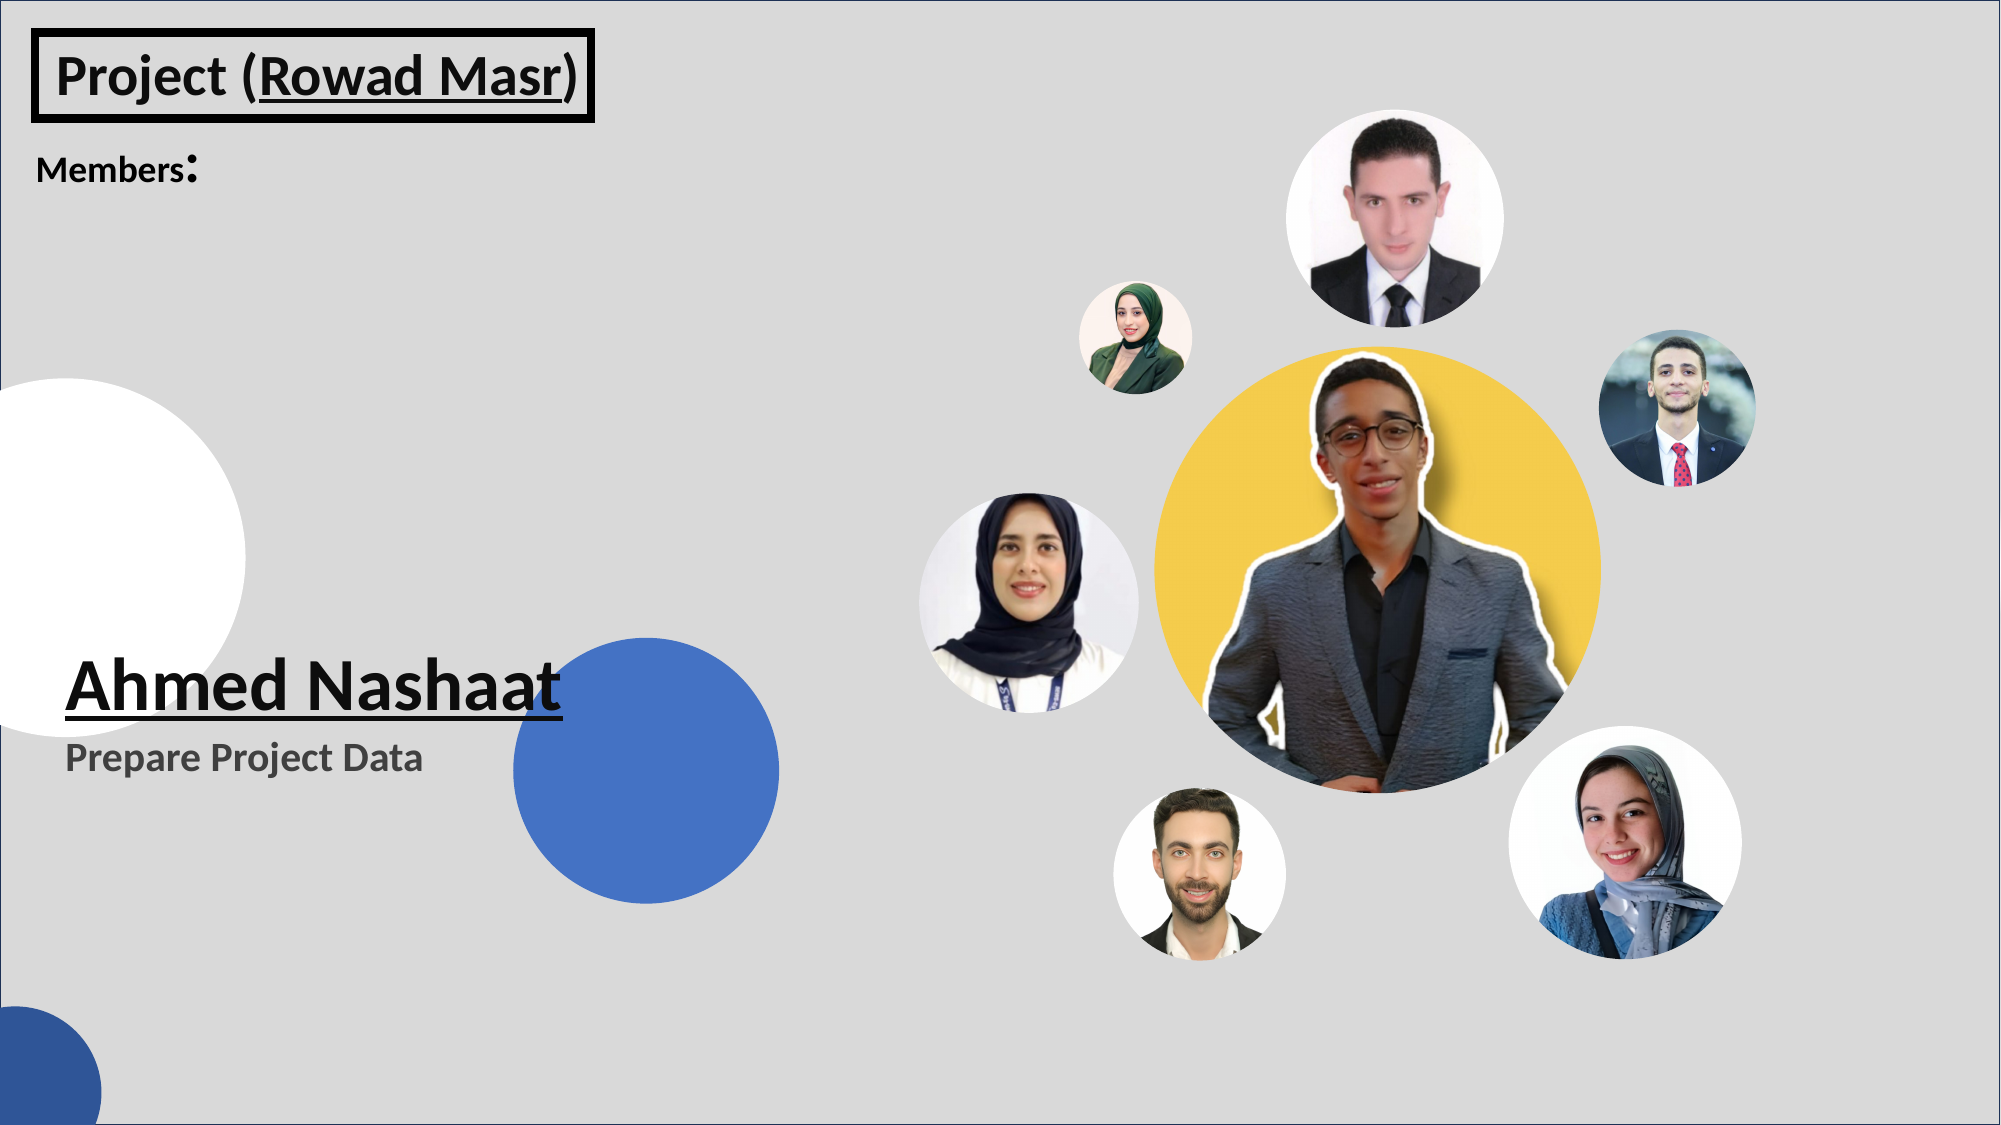

Project (Rowad Masr)

Members:

Ahmed Nashaat Prepare Project Data